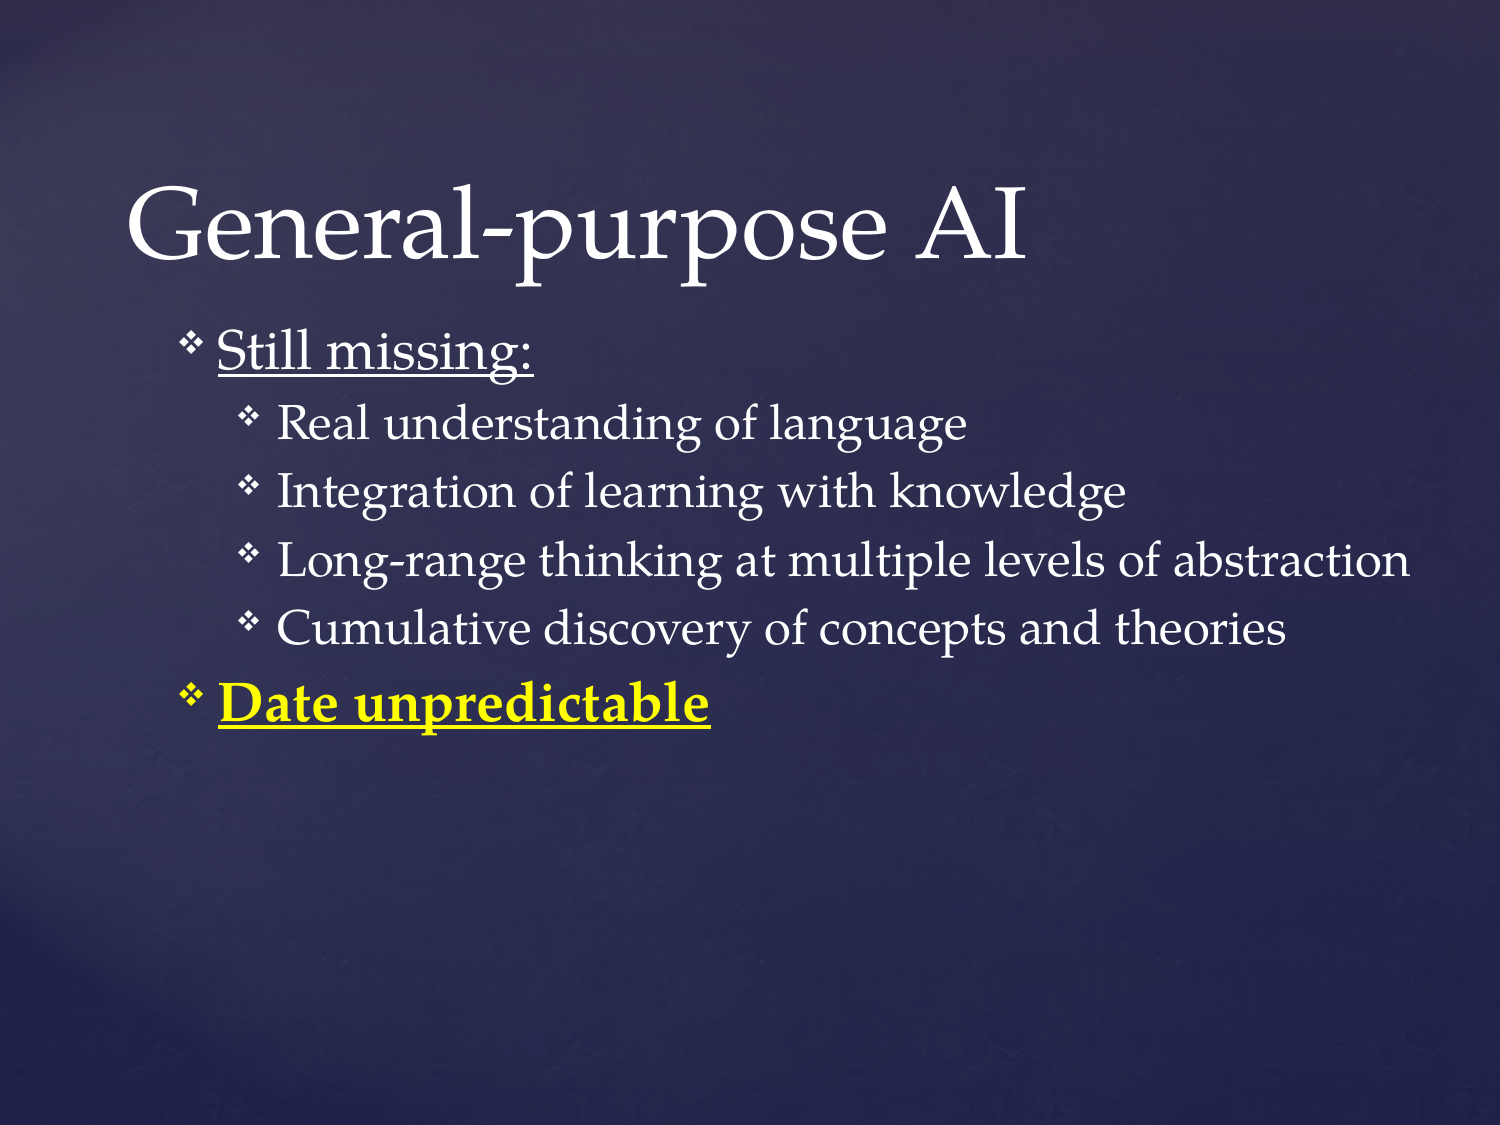

# General-purpose AI
Still missing:
Real understanding of language
Integration of learning with knowledge
Long-range thinking at multiple levels of abstraction
Cumulative discovery of concepts and theories
Date unpredictable